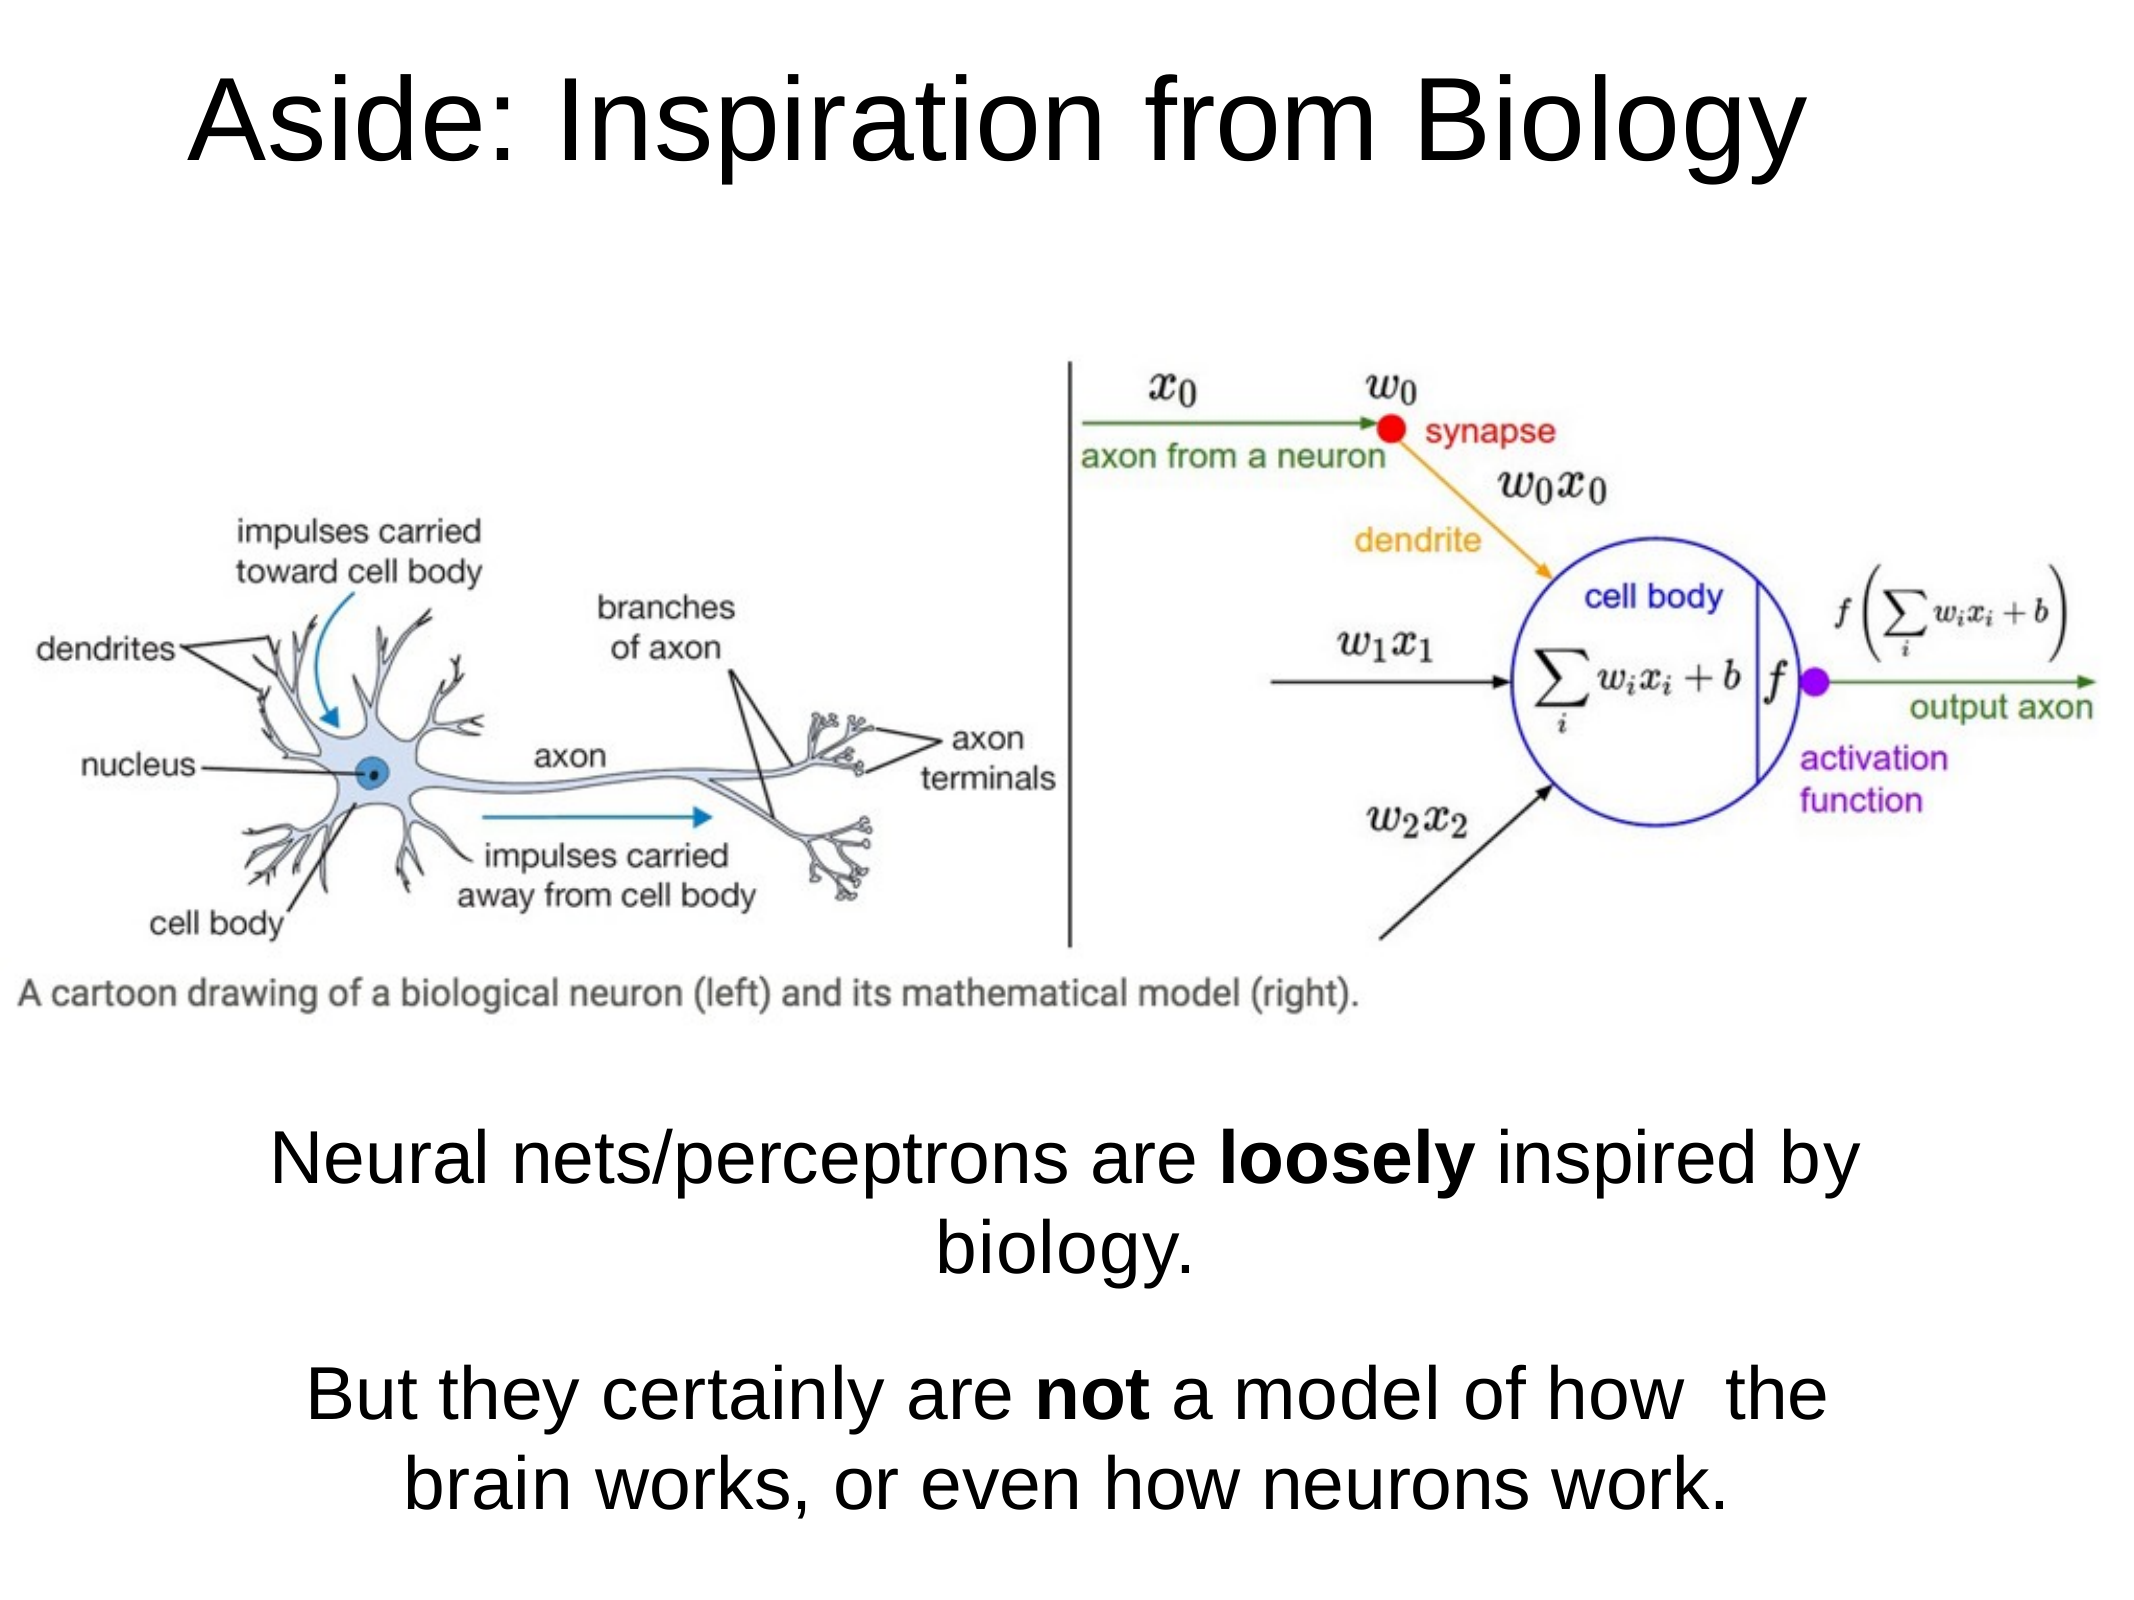

# Aside: Inspiration from Biology

Neural nets/perceptrons are loosely inspired by biology.
But they certainly are not a model of how  the brain works, or even how neurons work.